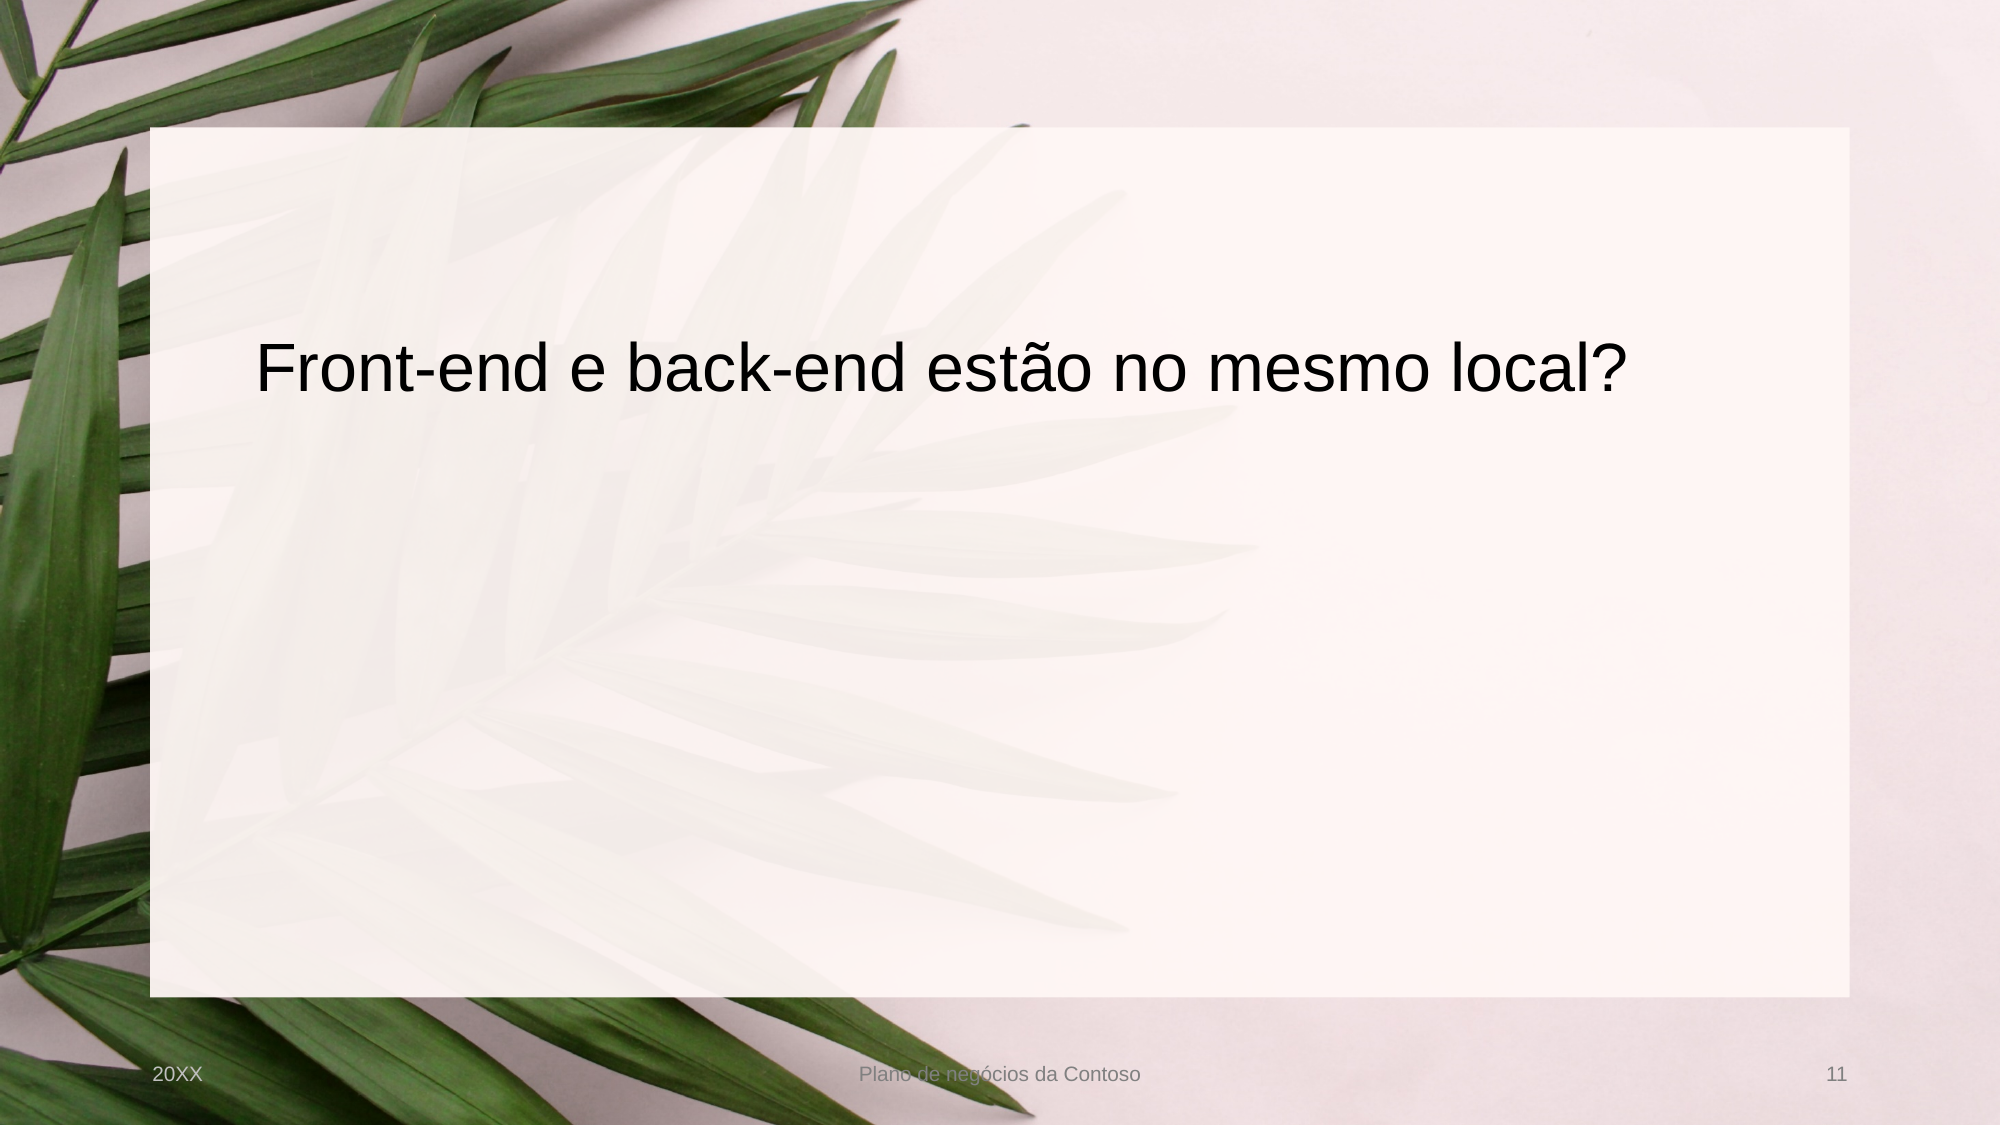

# Front-end e back-end estão no mesmo local?

20XX
Plano de negócios da Contoso
11